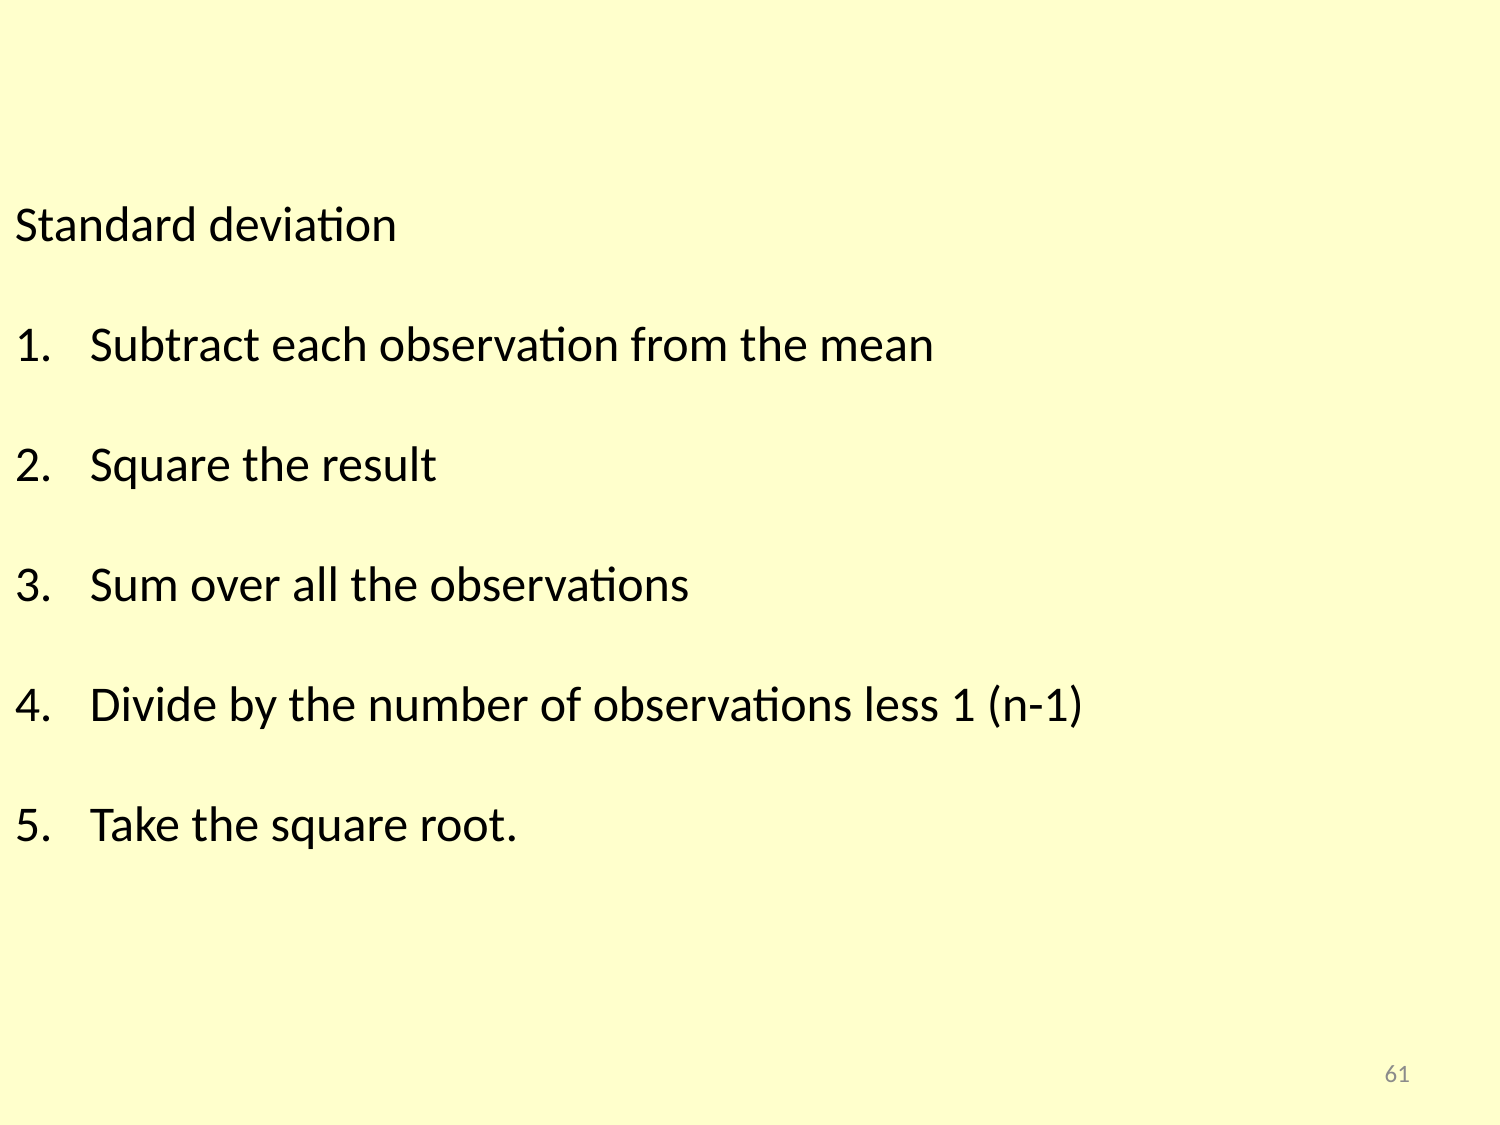

Standard deviation

1.	Subtract each observation from the mean

2.	Square the result

3.	Sum over all the observations

4.	Divide by the number of observations less 1 (n-1)

5.	Take the square root.

61